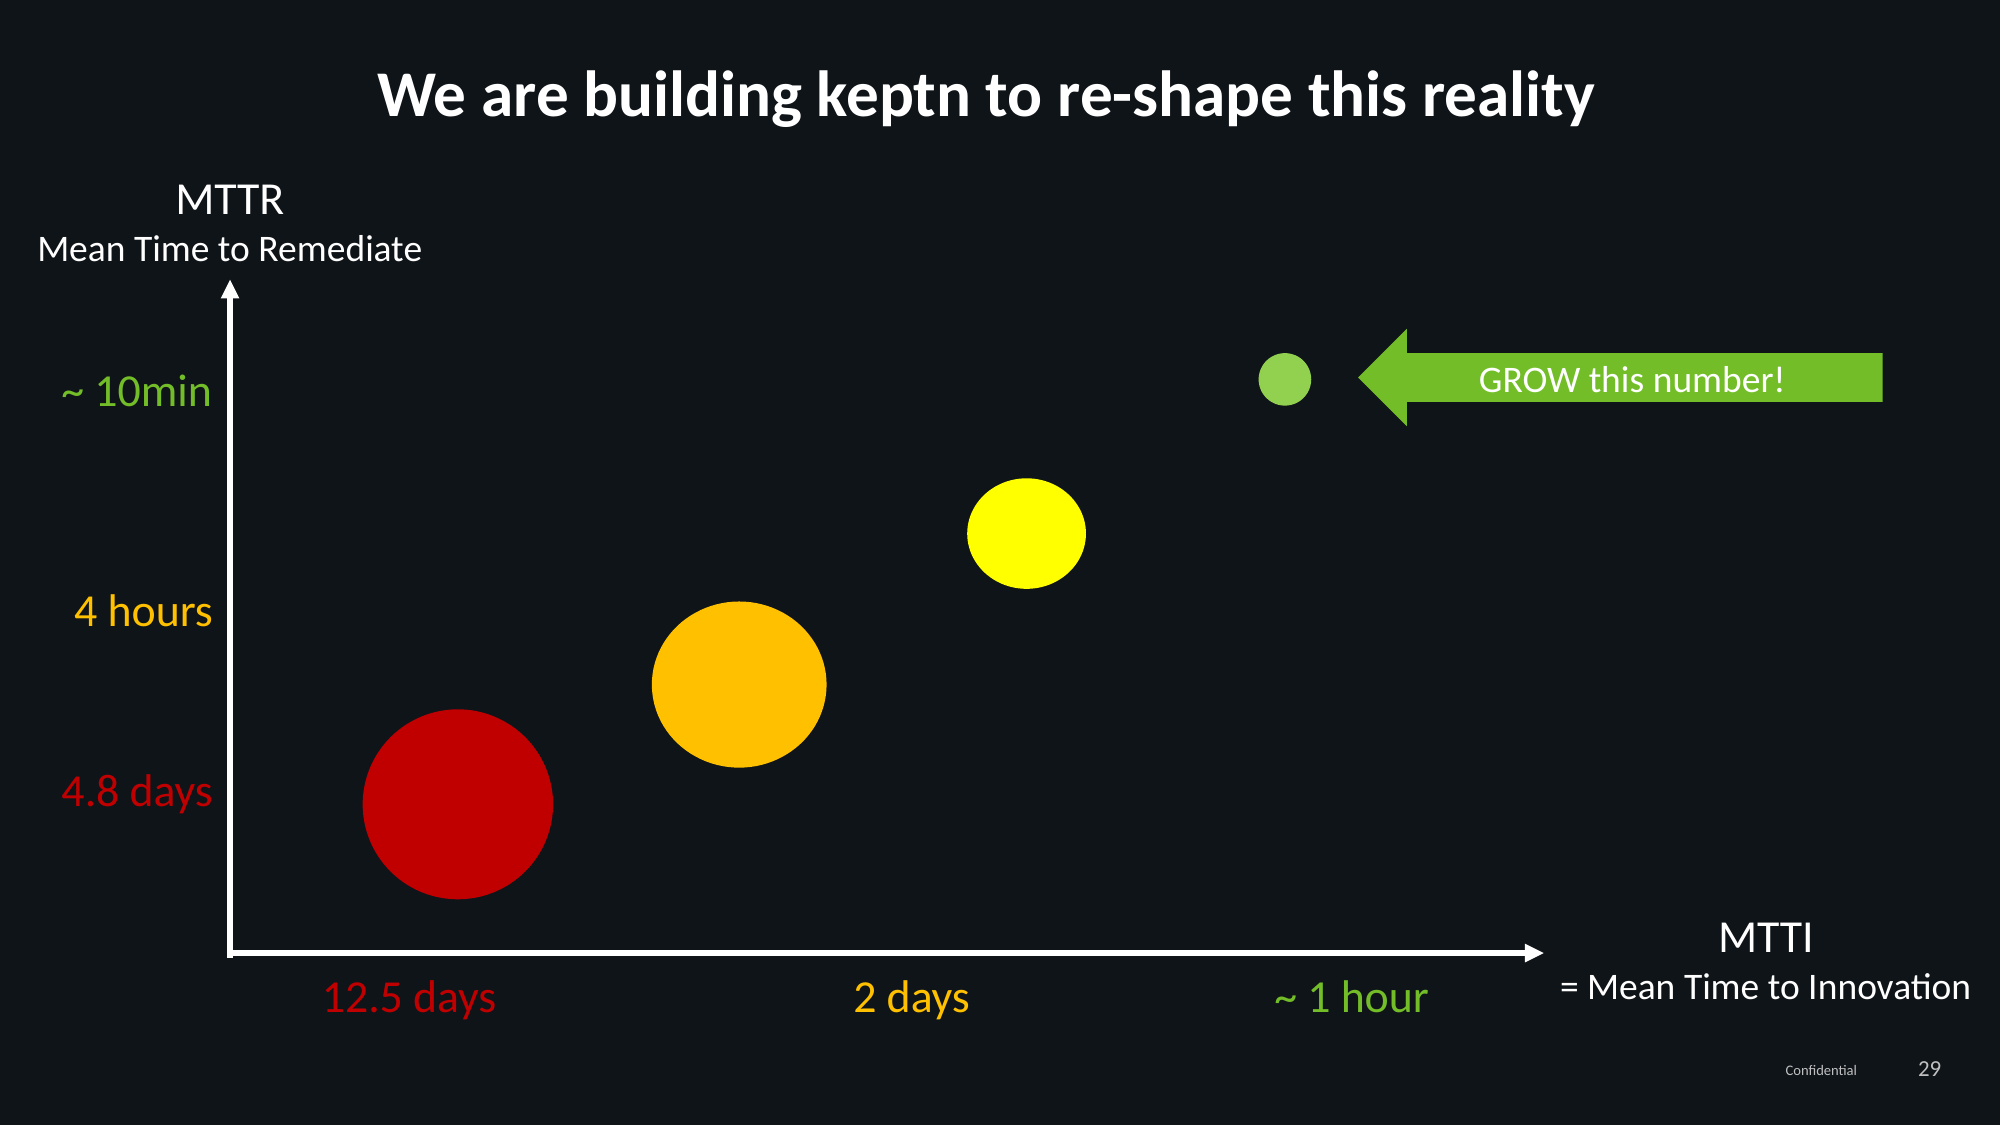

We are building keptn to re-shape this reality
MTTR
Mean Time to Remediate
GROW this number!
~ 10min

4 hours

4.8 days
MTTI
= Mean Time to Innovation
~ 1 hour
2 days
12.5 days